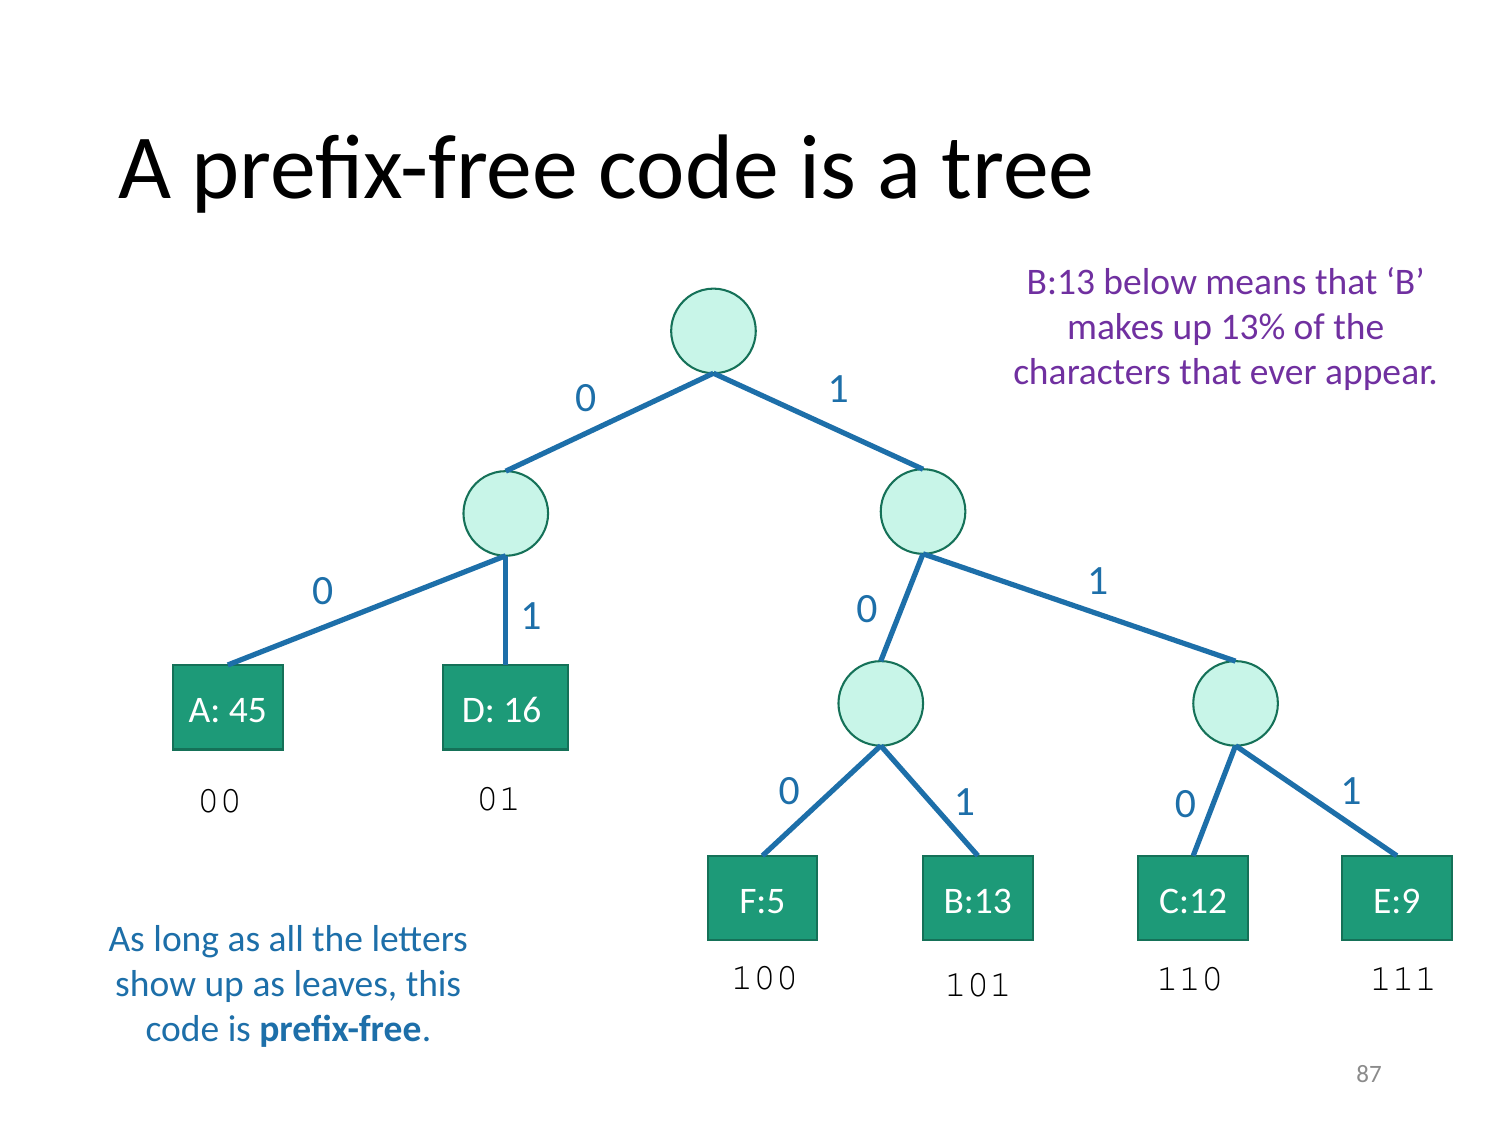

# A prefix-free code is a tree
B:13 below means that ‘B’ makes up 13% of the characters that ever appear.

1
0

1
0
0
1

A: 45
D: 16
0
1
01
1
00
0
F:5
B:13
C:12
E:9
As long as all the letters show up as leaves, this code is prefix-free.
100
110
111
101
87